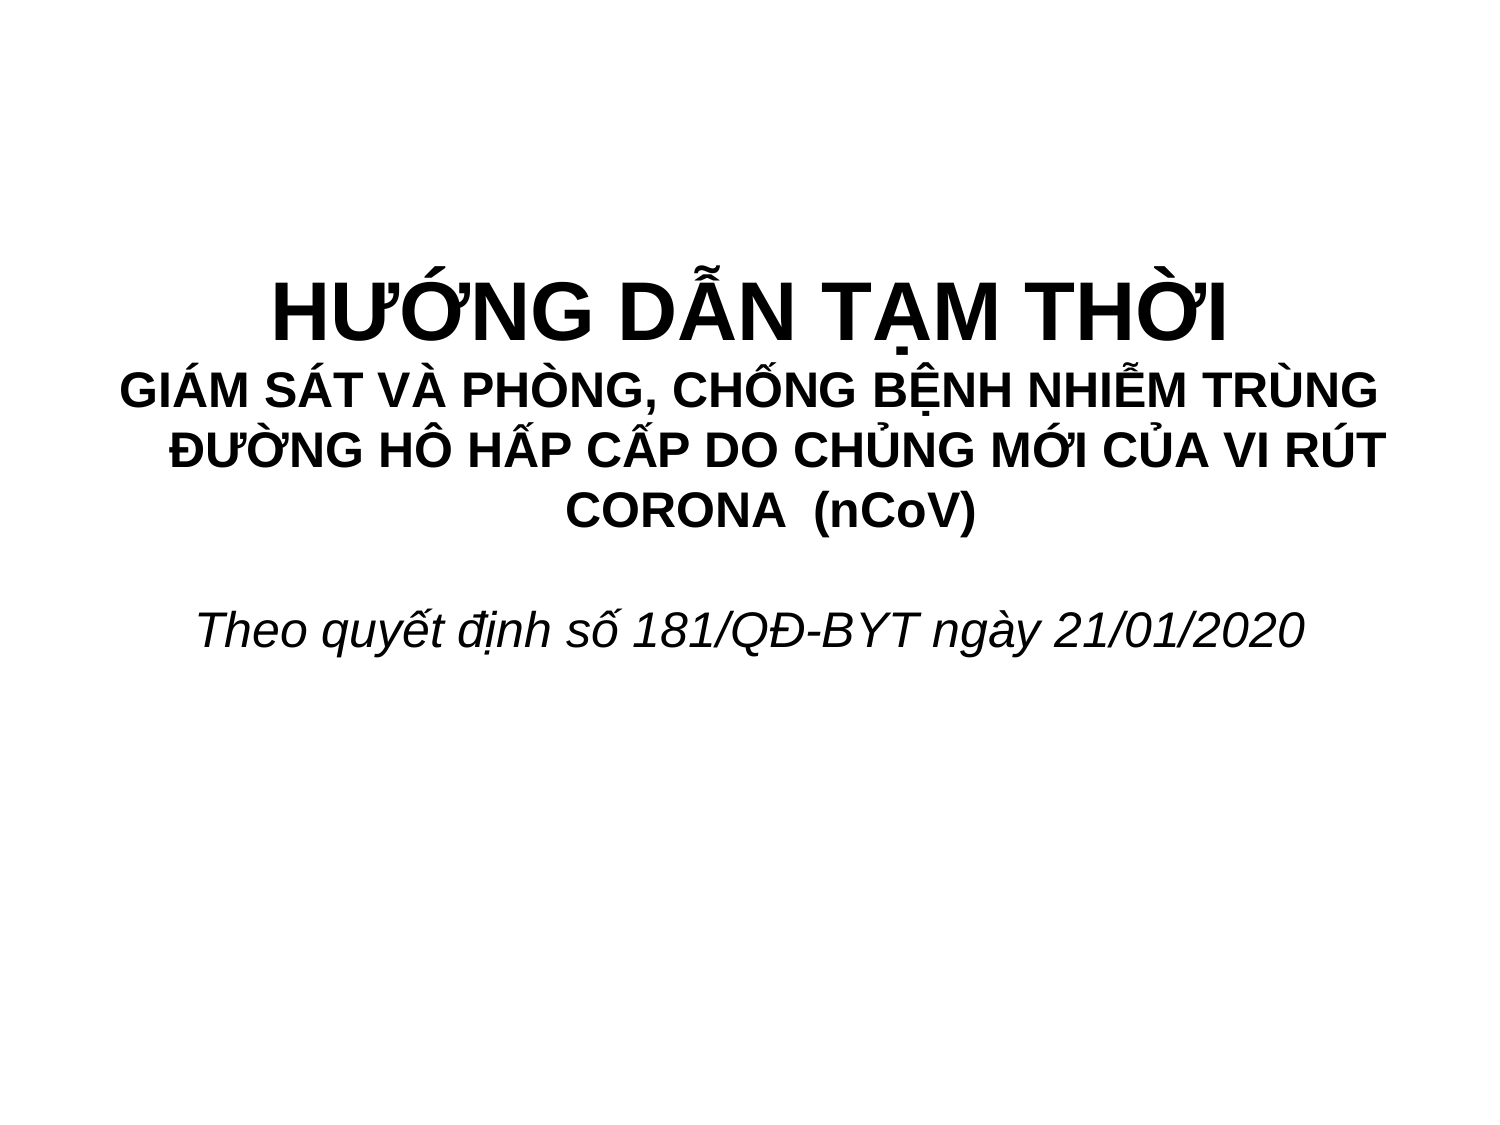

HƯỚNG DẪN TẠM THỜI
GIÁM SÁT VÀ PHÒNG, CHỐNG BỆNH NHIỄM TRÙNG ĐƯỜNG HÔ HẤP CẤP DO CHỦNG MỚI CỦA VI RÚT CORONA  (nCoV)

Theo quyết định số 181/QĐ-BYT ngày 21/01/2020